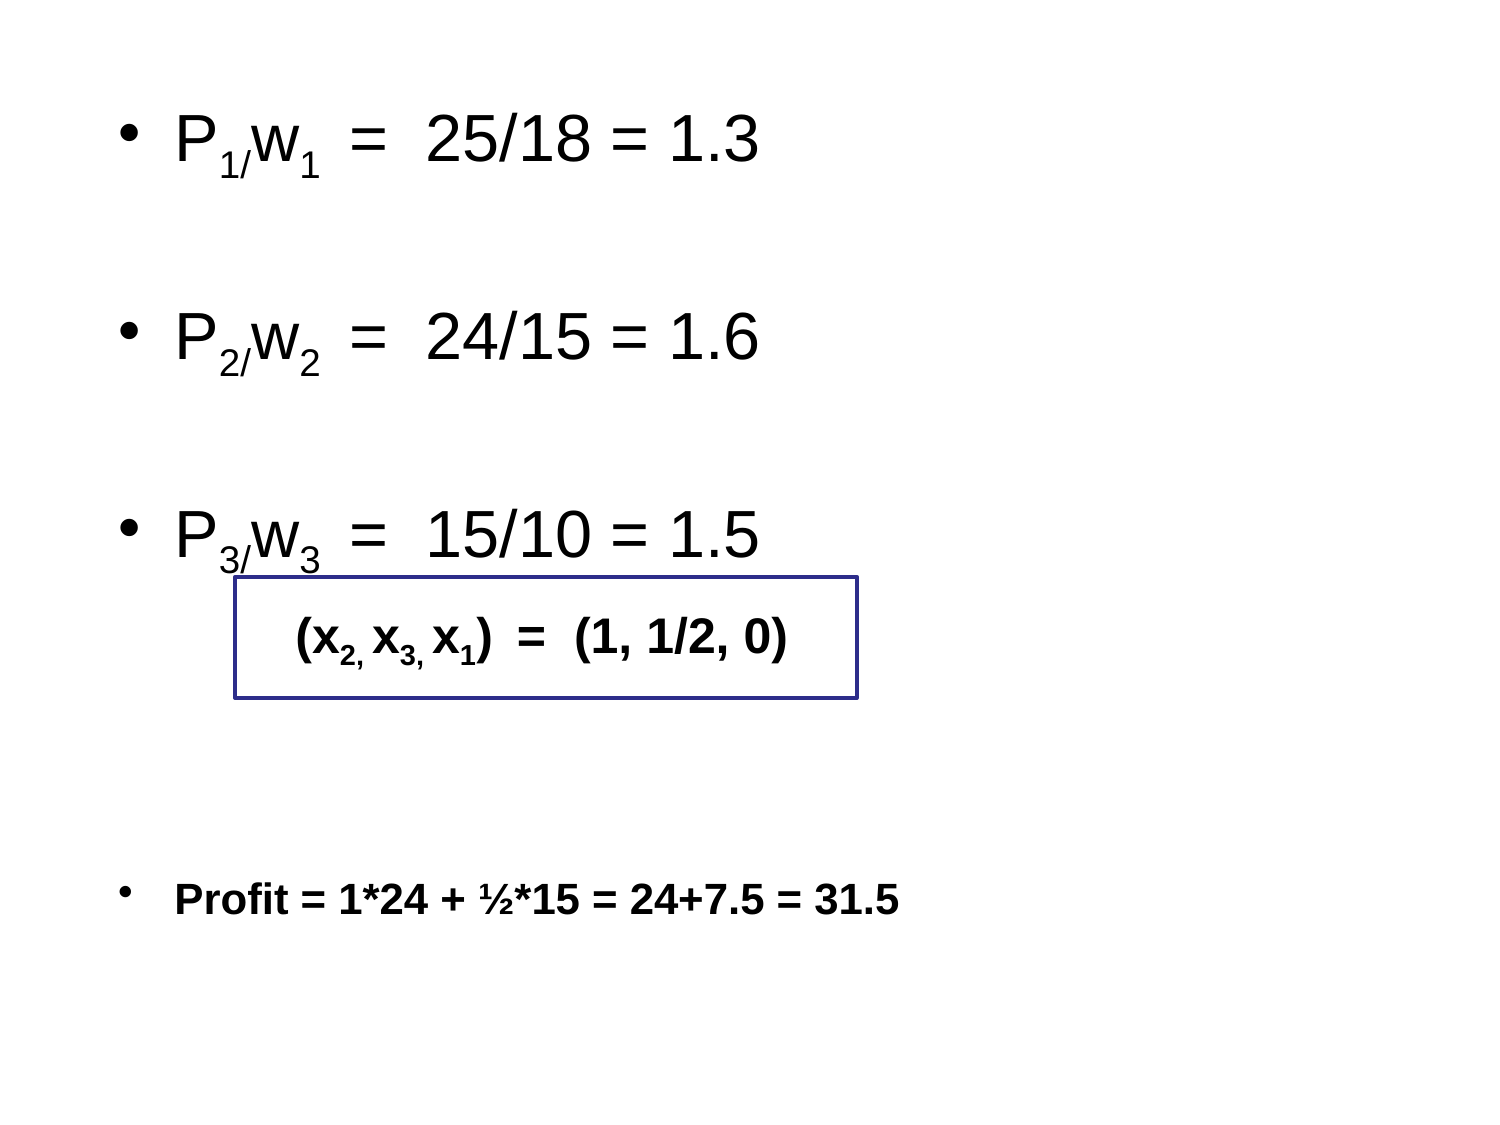

P1/w1  =  25/18 = 1.3

P2/w2  =  24/15 = 1.6

P3/w3  =  15/10 = 1.5

Profit = 1*24 + ½*15 = 24+7.5 = 31.5
(x2, x3, x1)   =  (1, 1/2, 0)